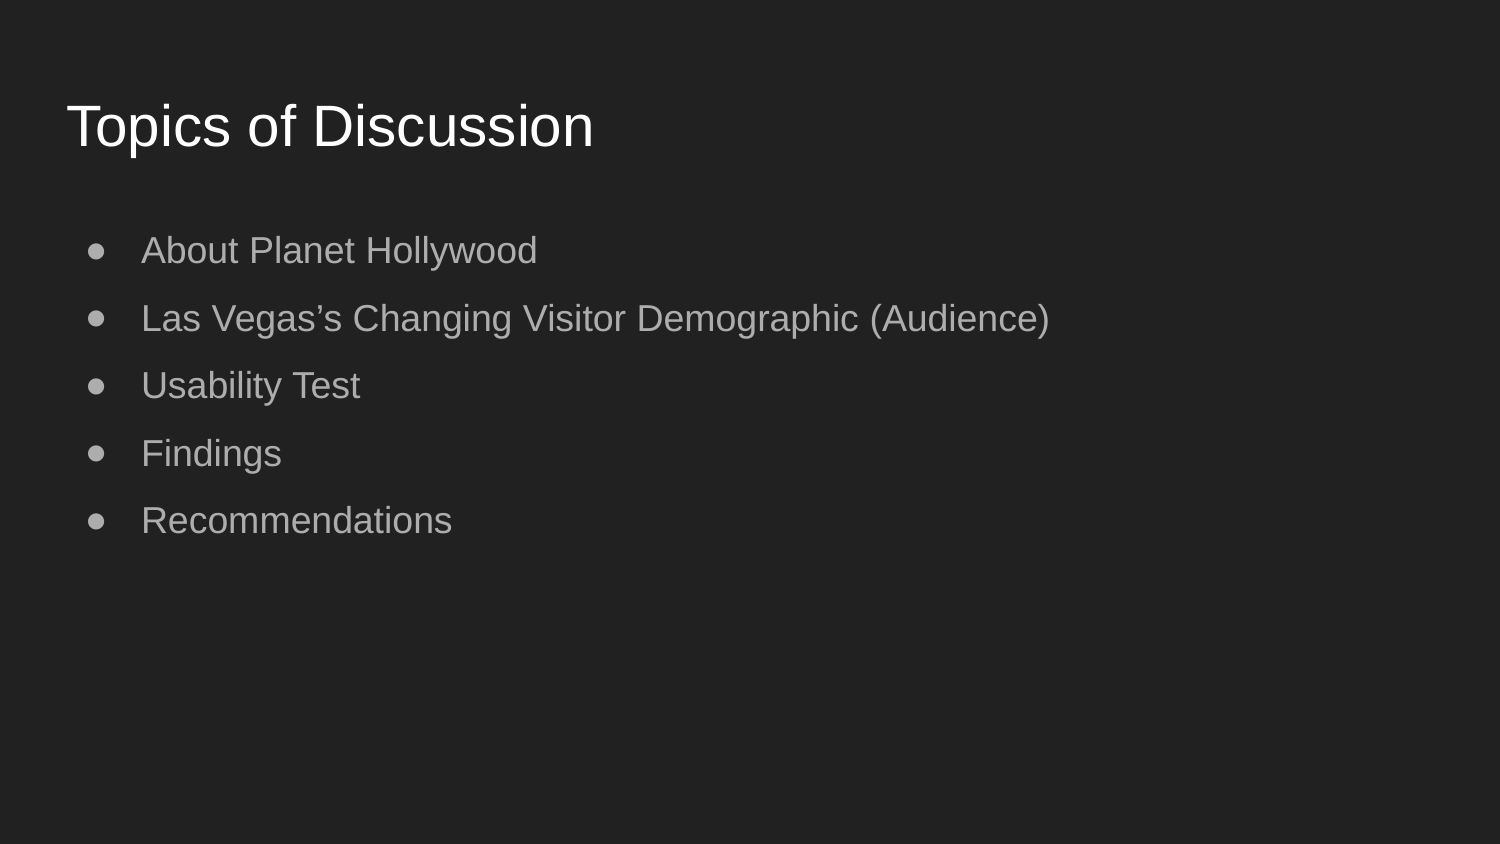

# Topics of Discussion
About Planet Hollywood
Las Vegas’s Changing Visitor Demographic (Audience)
Usability Test
Findings
Recommendations